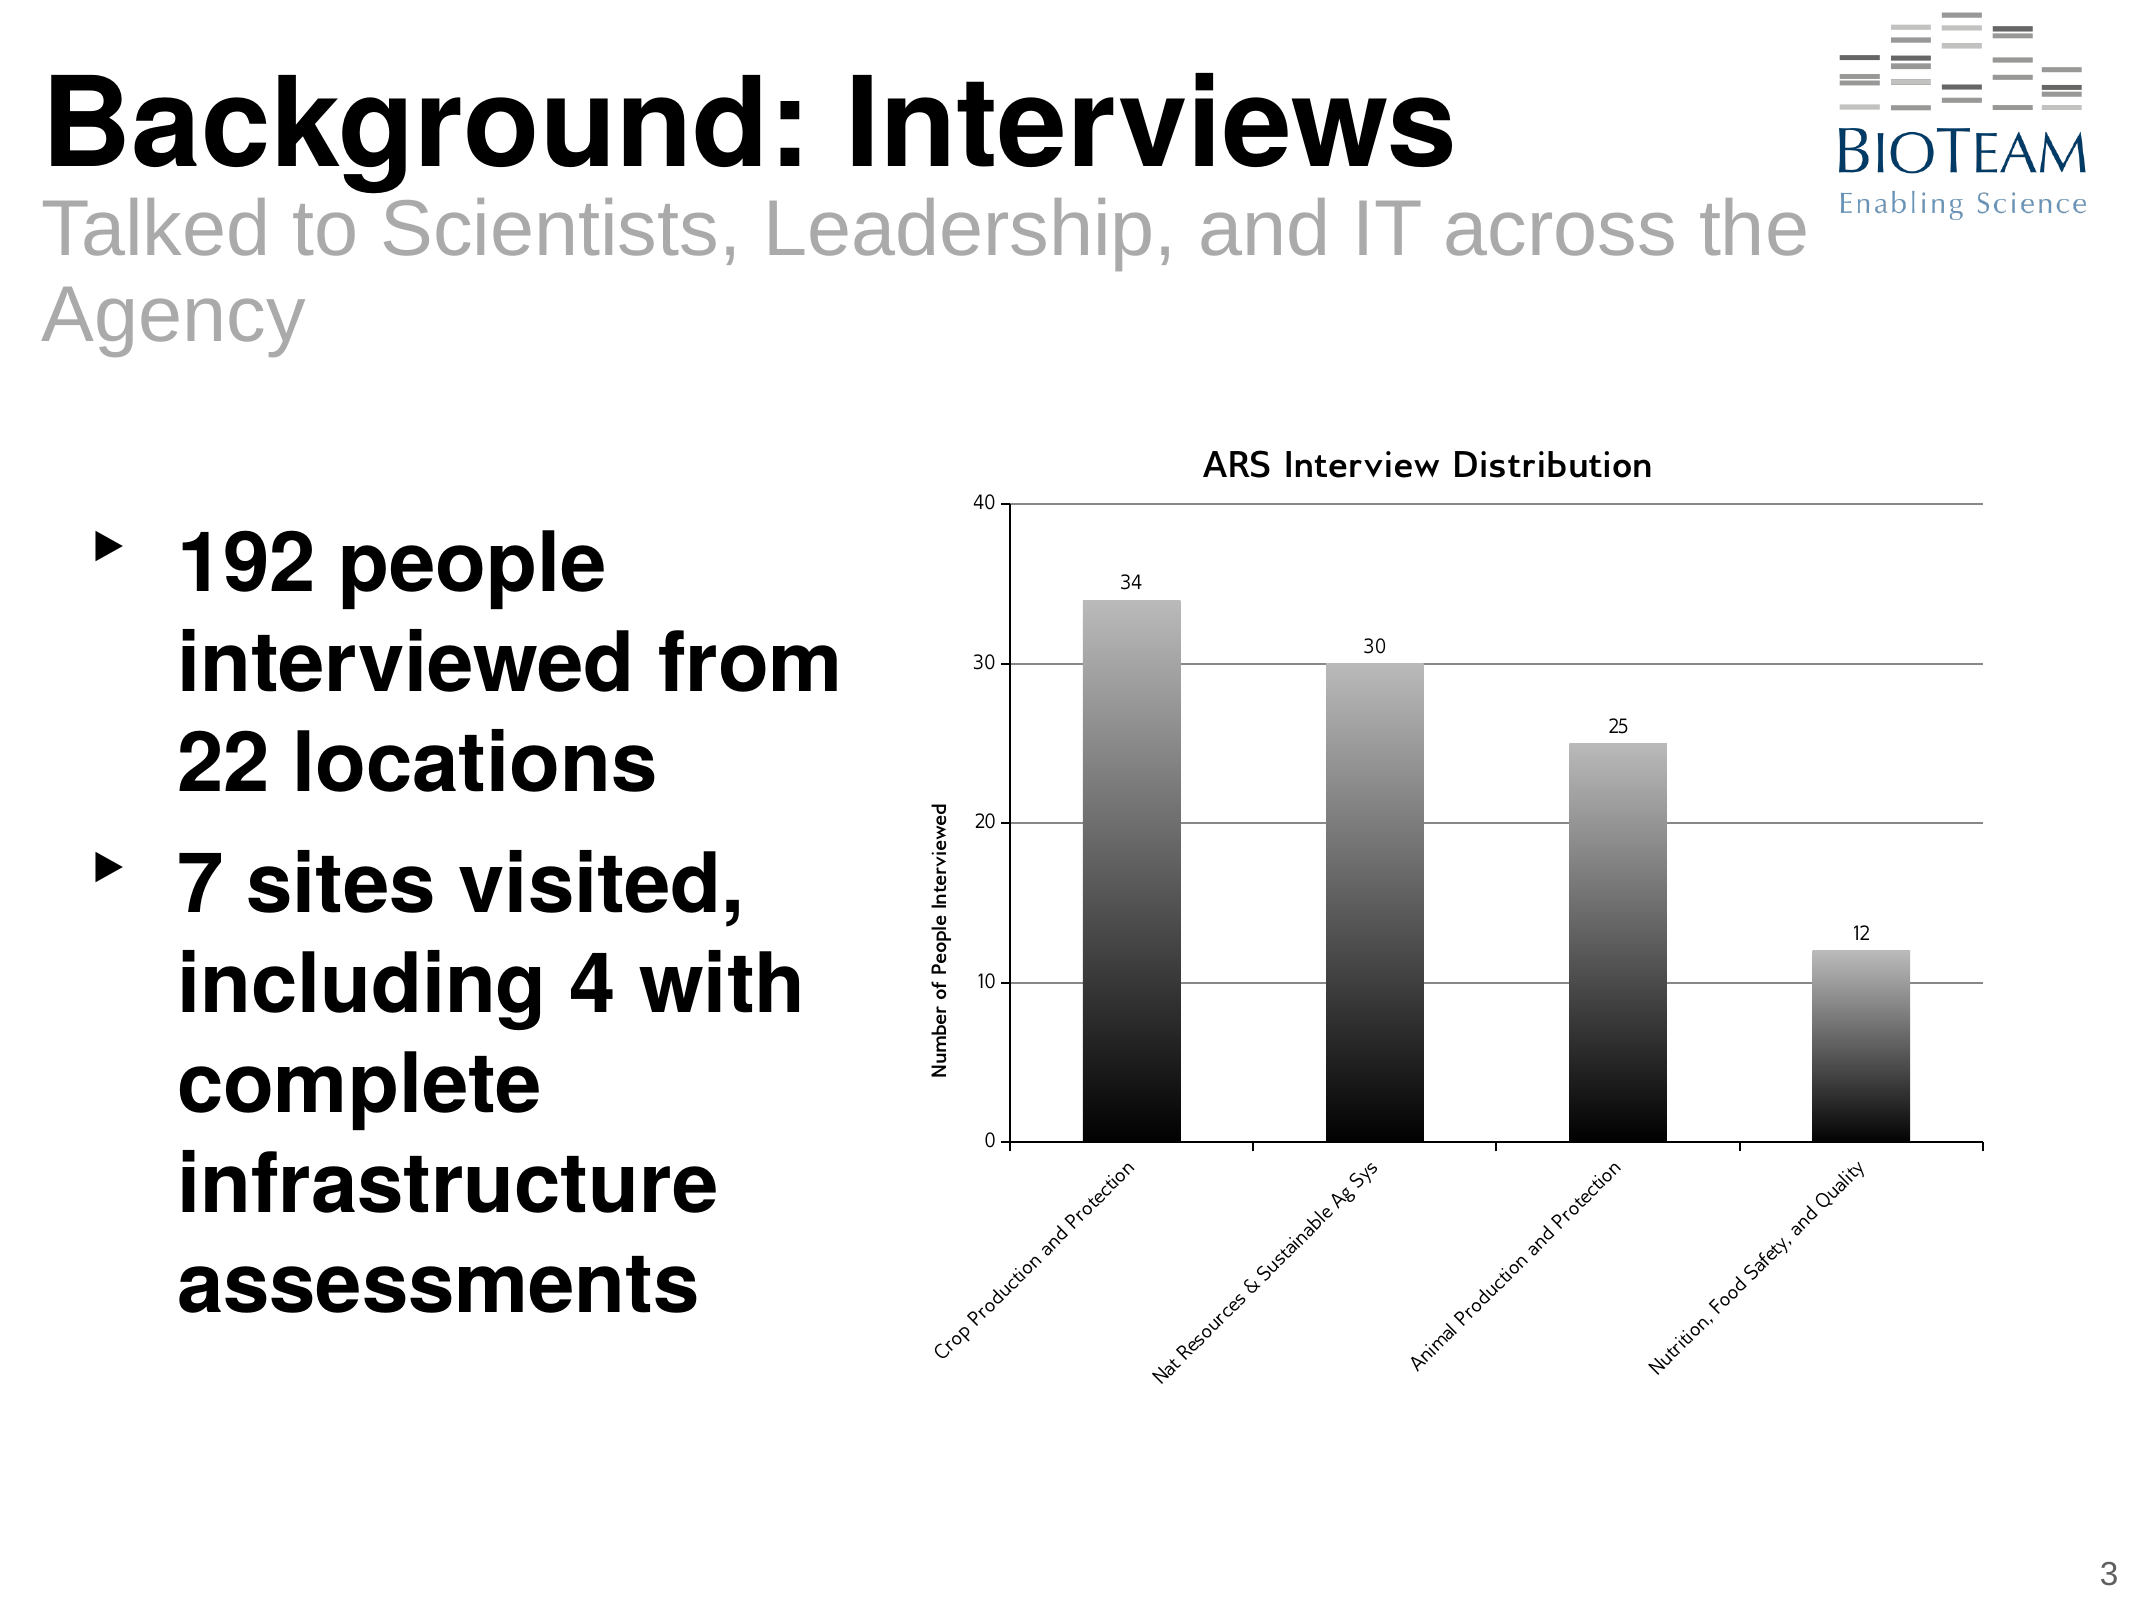

# Background: Interviews
Talked to Scientists, Leadership, and IT across the Agency
192 people interviewed from 22 locations
7 sites visited, including 4 with complete infrastructure assessments

### Chart: ARS Interview Distribution

| Category | People Interviewed |
|---|---|
| Crop Production and Protection | 34.0 |
| Nat Resources & Sustainable Ag Sys | 30.0 |
| Animal Production and Protection | 25.0 |
| Nutrition, Food Safety, and Quality | 12.0 |
3